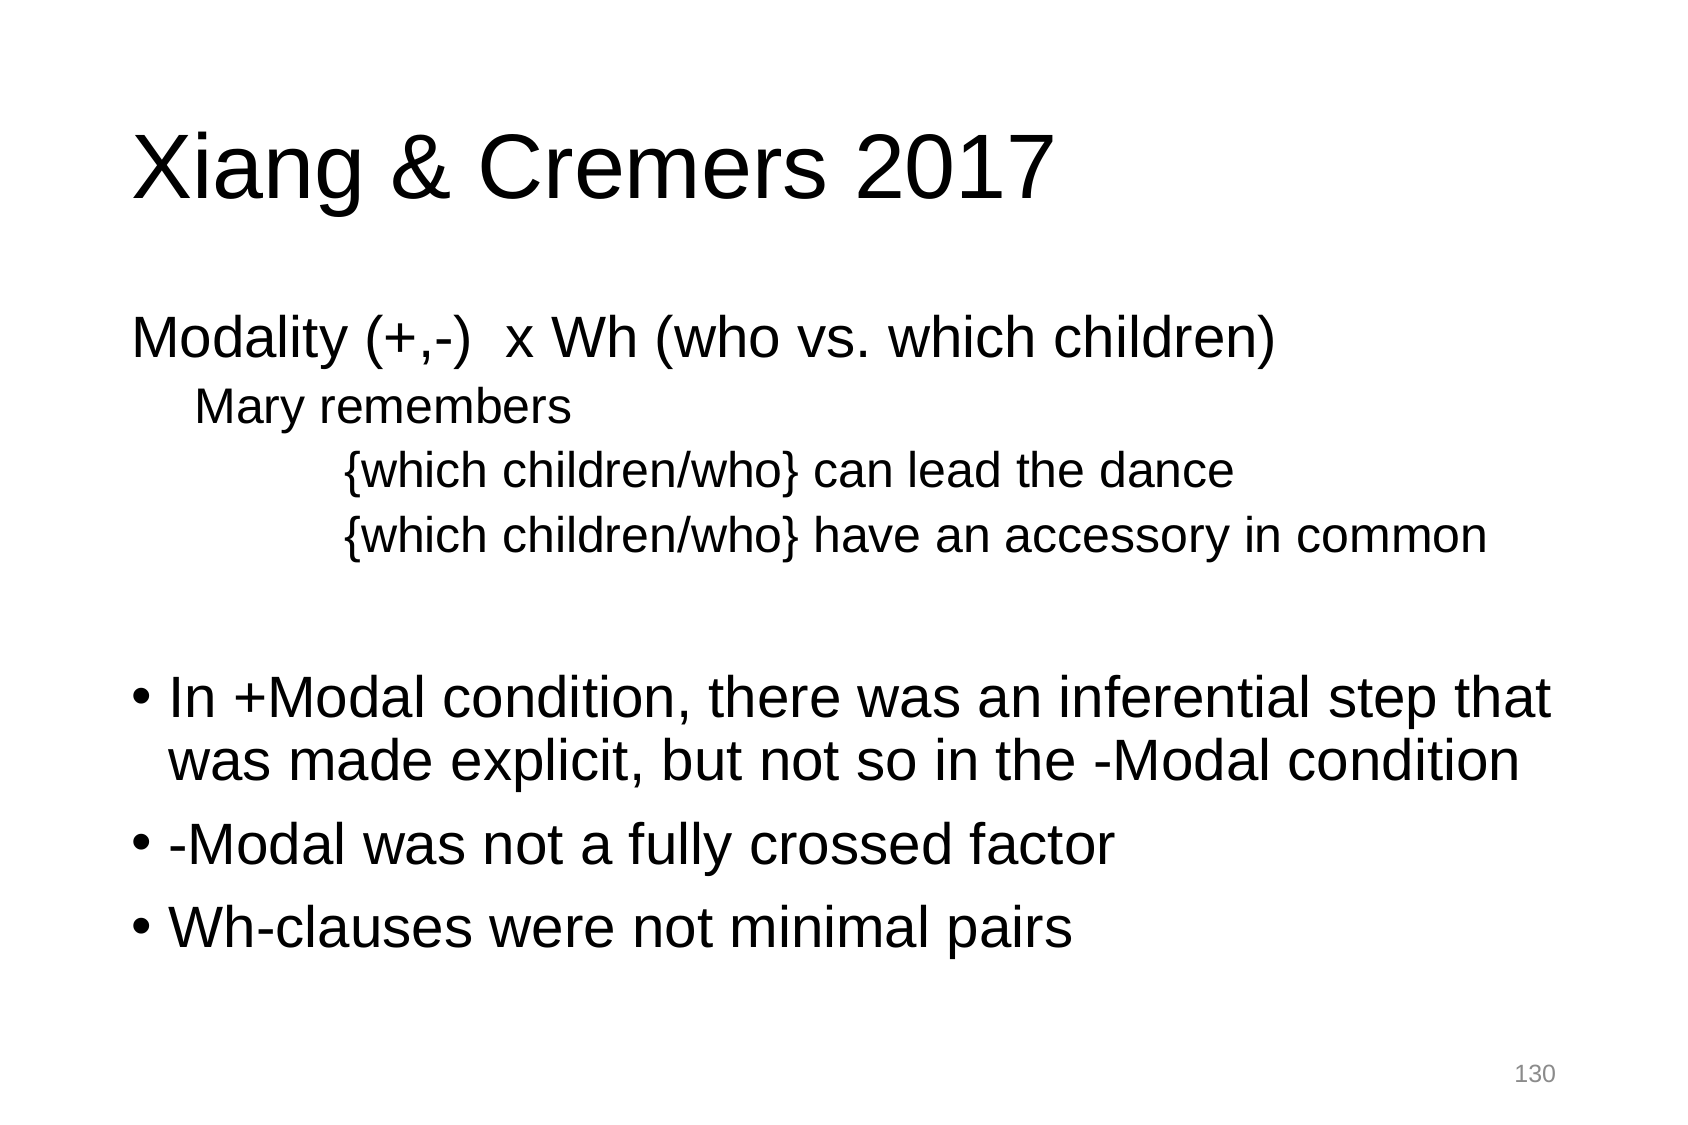

# Xiang & Cremers 2017
Modality (+,-)  x Wh (who vs. which children)
Mary remembers
	{which children/who} can lead the dance
	{which children/who} have an accessory in common

In +Modal condition, there was an inferential step that was made explicit, but not so in the -Modal condition
-Modal was not a fully crossed factor
Wh-clauses were not minimal pairs

130